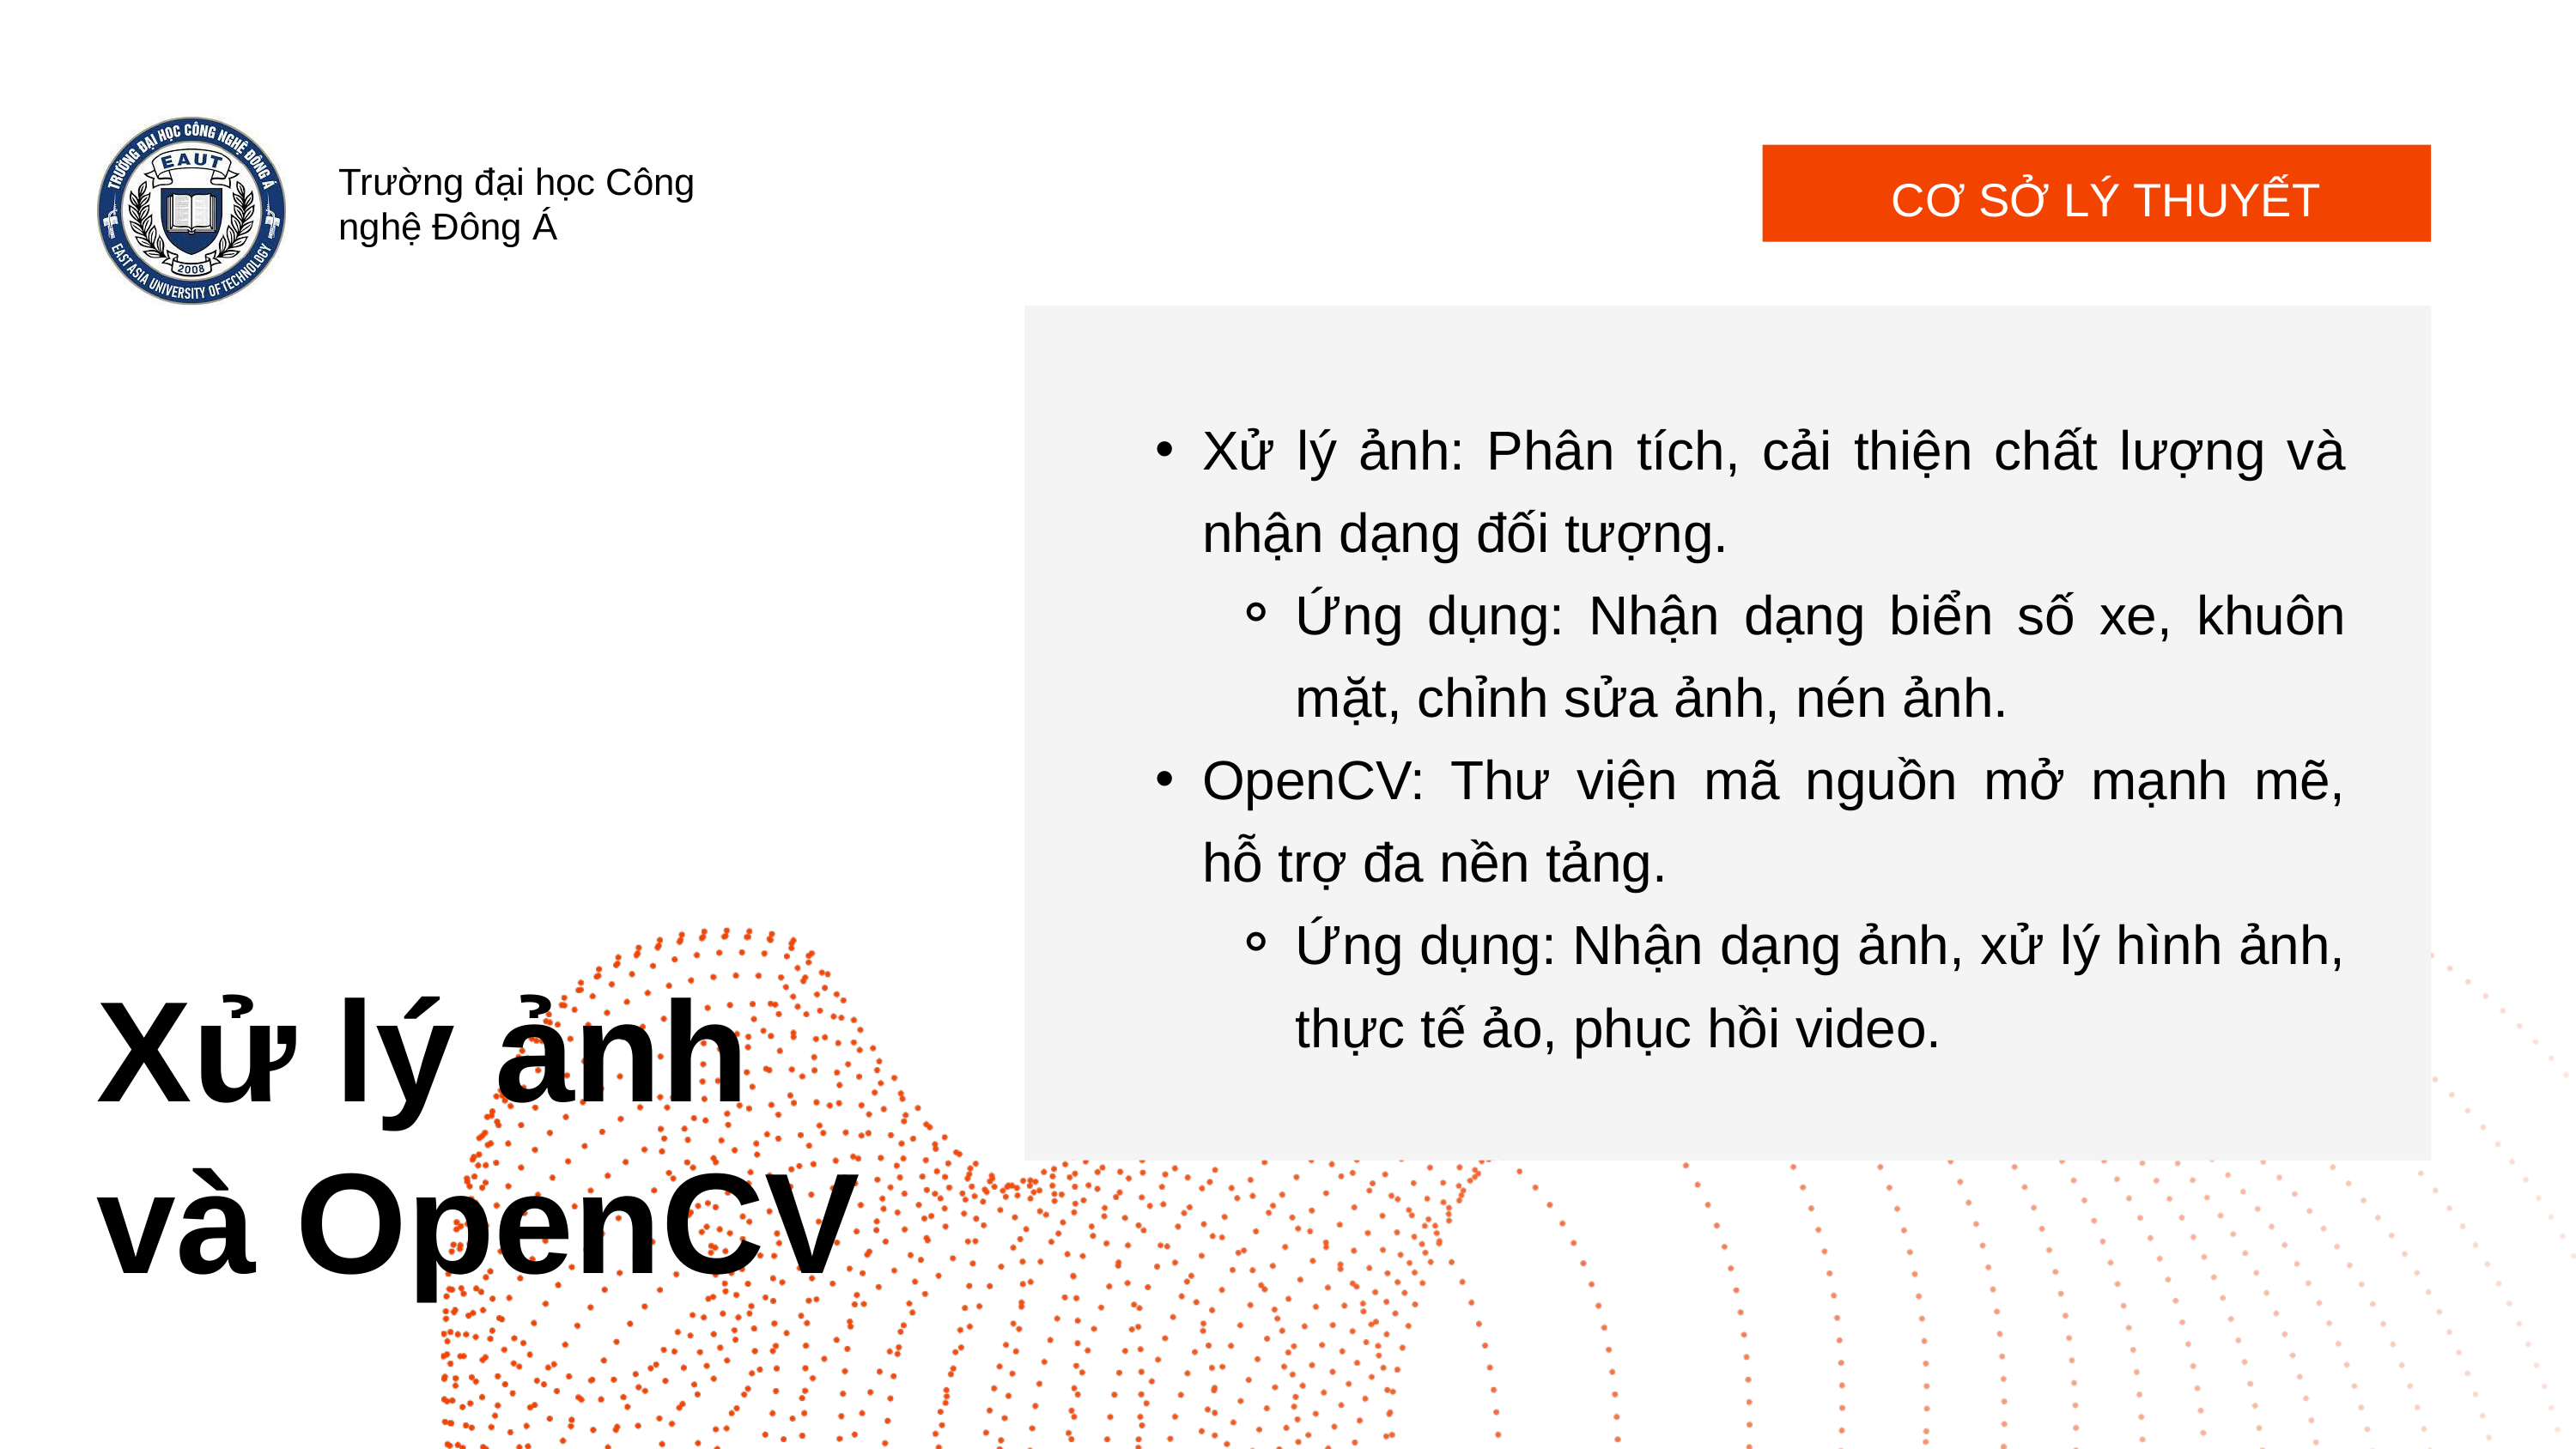

CƠ SỞ LÝ THUYẾT
Trường đại học Công nghệ Đông Á

Xử lý ảnh: Phân tích, cải thiện chất lượng và nhận dạng đối tượng.
Ứng dụng: Nhận dạng biển số xe, khuôn mặt, chỉnh sửa ảnh, nén ảnh.
OpenCV: Thư viện mã nguồn mở mạnh mẽ, hỗ trợ đa nền tảng.
Ứng dụng: Nhận dạng ảnh, xử lý hình ảnh, thực tế ảo, phục hồi video.

Xử lý ảnh và OpenCV